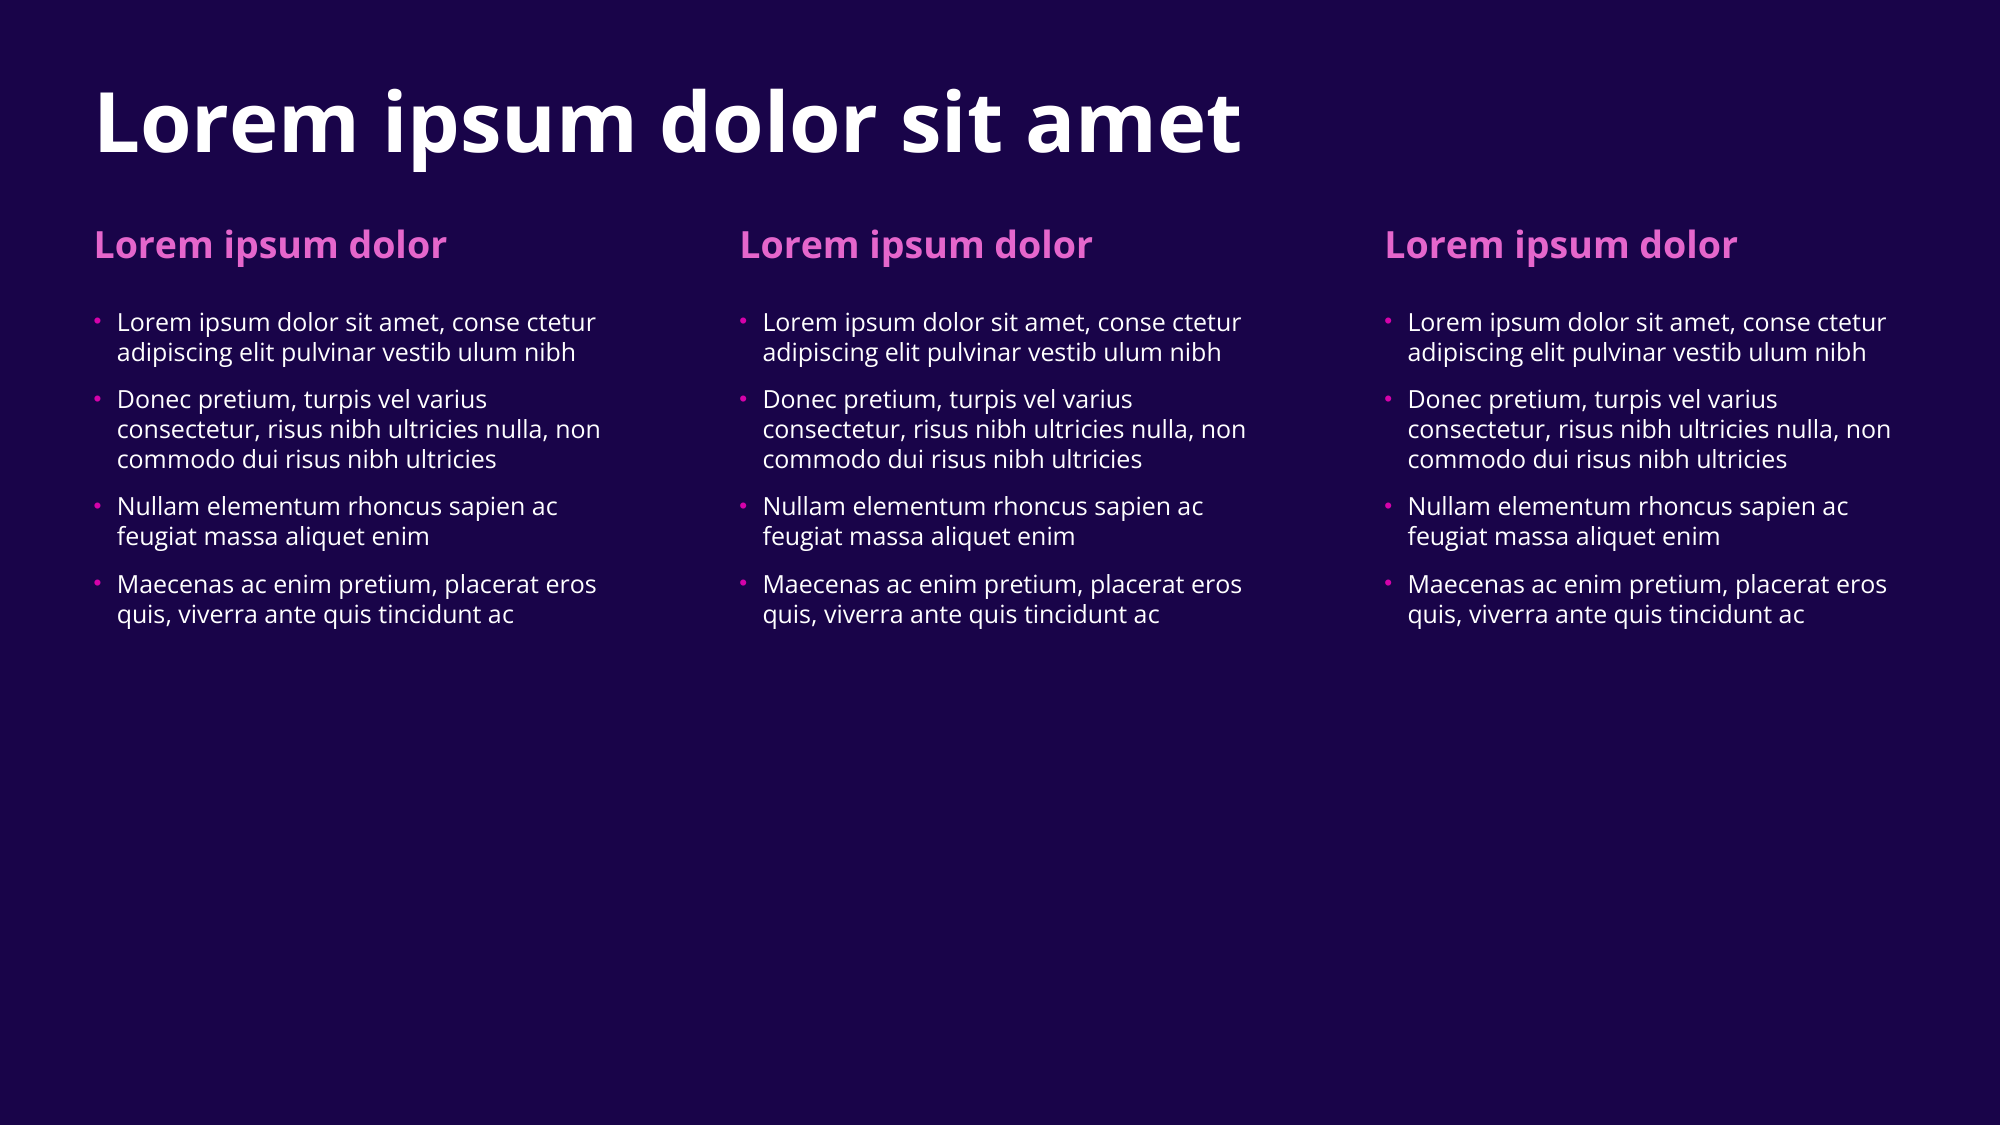

# Lorem ipsum dolor sit amet
Lorem ipsum dolor
Lorem ipsum dolor
Lorem ipsum dolor
Lorem ipsum dolor sit amet, conse ctetur adipiscing elit pulvinar vestib ulum nibh
Donec pretium, turpis vel varius consectetur, risus nibh ultricies nulla, non commodo dui risus nibh ultricies
Nullam elementum rhoncus sapien ac feugiat massa aliquet enim
Maecenas ac enim pretium, placerat eros quis, viverra ante quis tincidunt ac
Lorem ipsum dolor sit amet, conse ctetur adipiscing elit pulvinar vestib ulum nibh
Donec pretium, turpis vel varius consectetur, risus nibh ultricies nulla, non commodo dui risus nibh ultricies
Nullam elementum rhoncus sapien ac feugiat massa aliquet enim
Maecenas ac enim pretium, placerat eros quis, viverra ante quis tincidunt ac
Lorem ipsum dolor sit amet, conse ctetur adipiscing elit pulvinar vestib ulum nibh
Donec pretium, turpis vel varius consectetur, risus nibh ultricies nulla, non commodo dui risus nibh ultricies
Nullam elementum rhoncus sapien ac feugiat massa aliquet enim
Maecenas ac enim pretium, placerat eros quis, viverra ante quis tincidunt ac